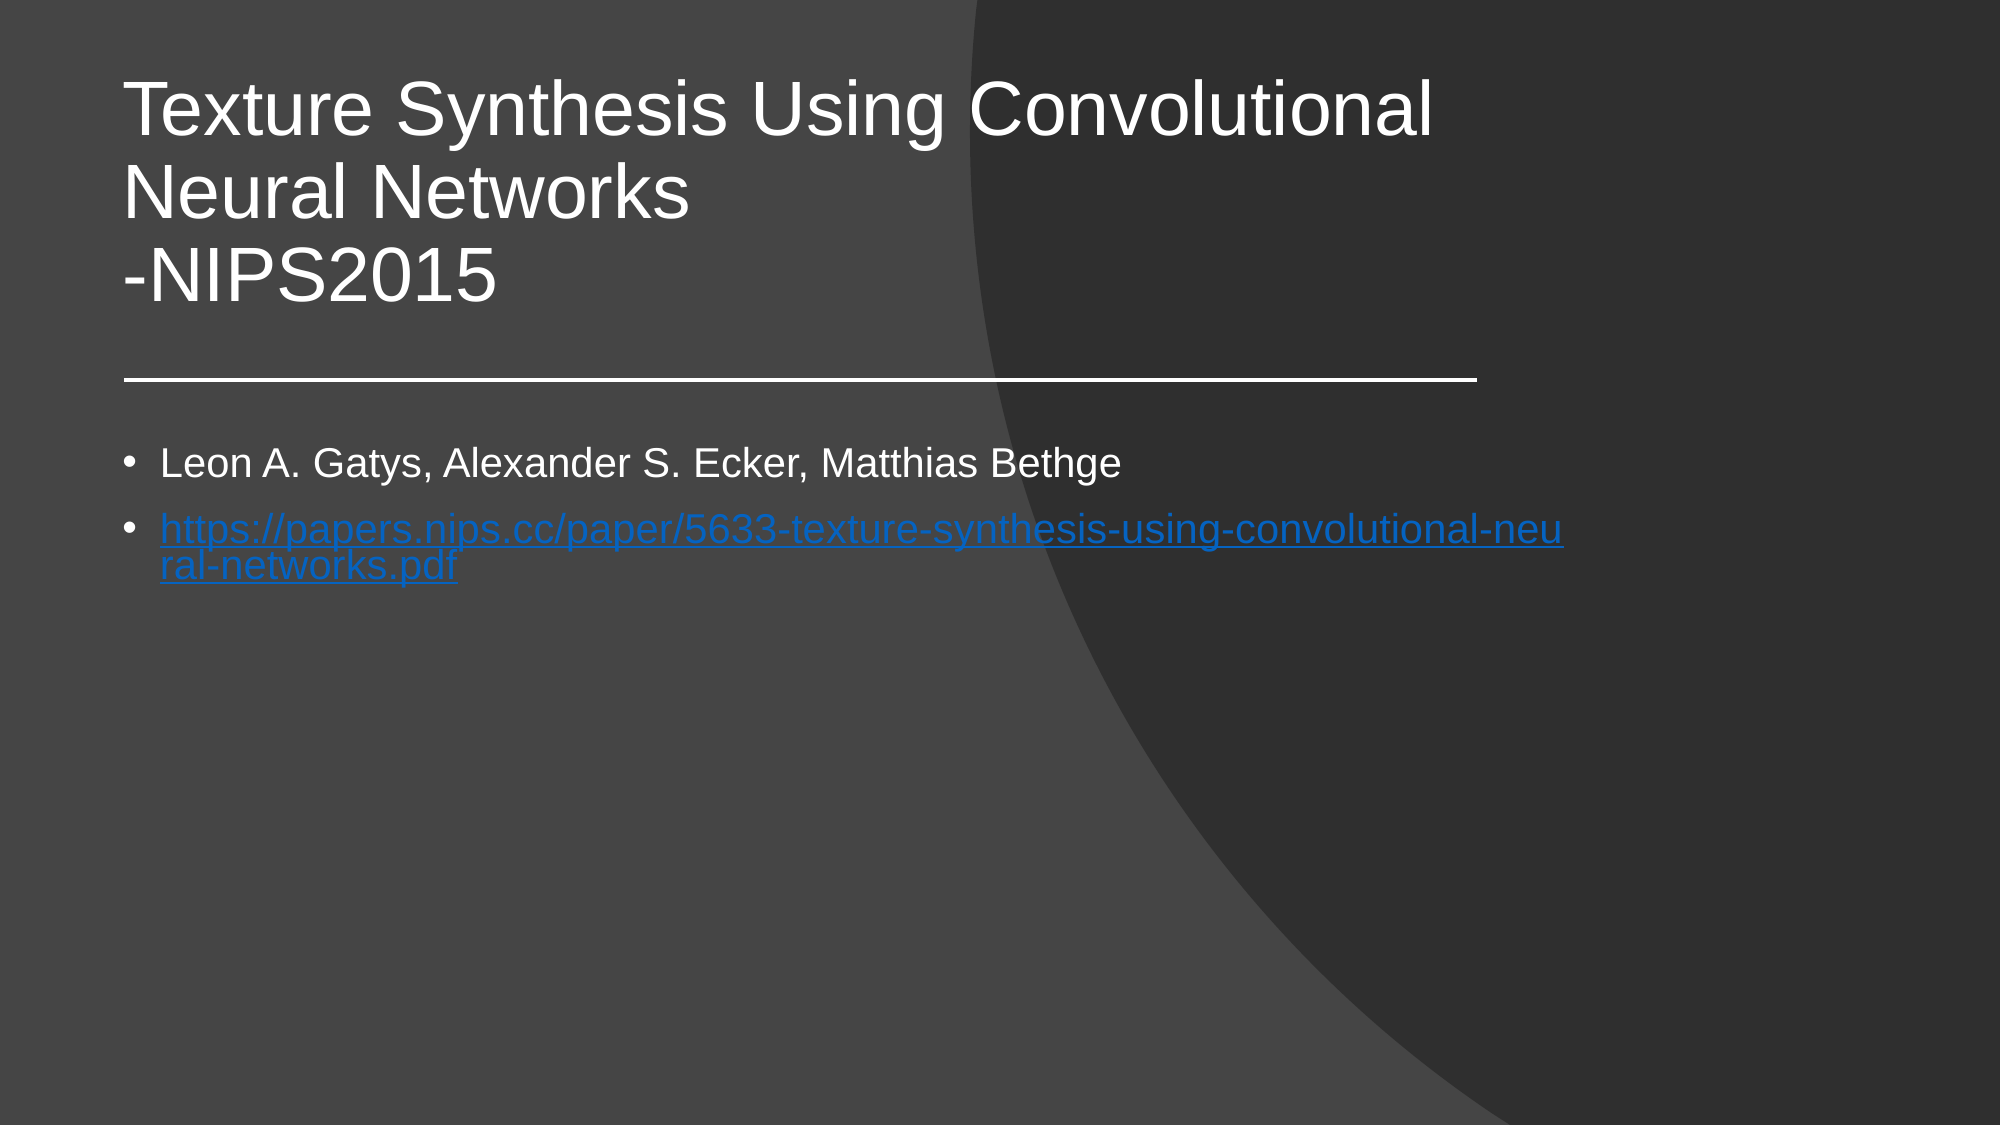

# Texture Synthesis Using Convolutional Neural Networks -NIPS2015
Leon A. Gatys, Alexander S. Ecker, Matthias Bethge
https://papers.nips.cc/paper/5633-texture-synthesis-using-convolutional-neural-networks.pdf